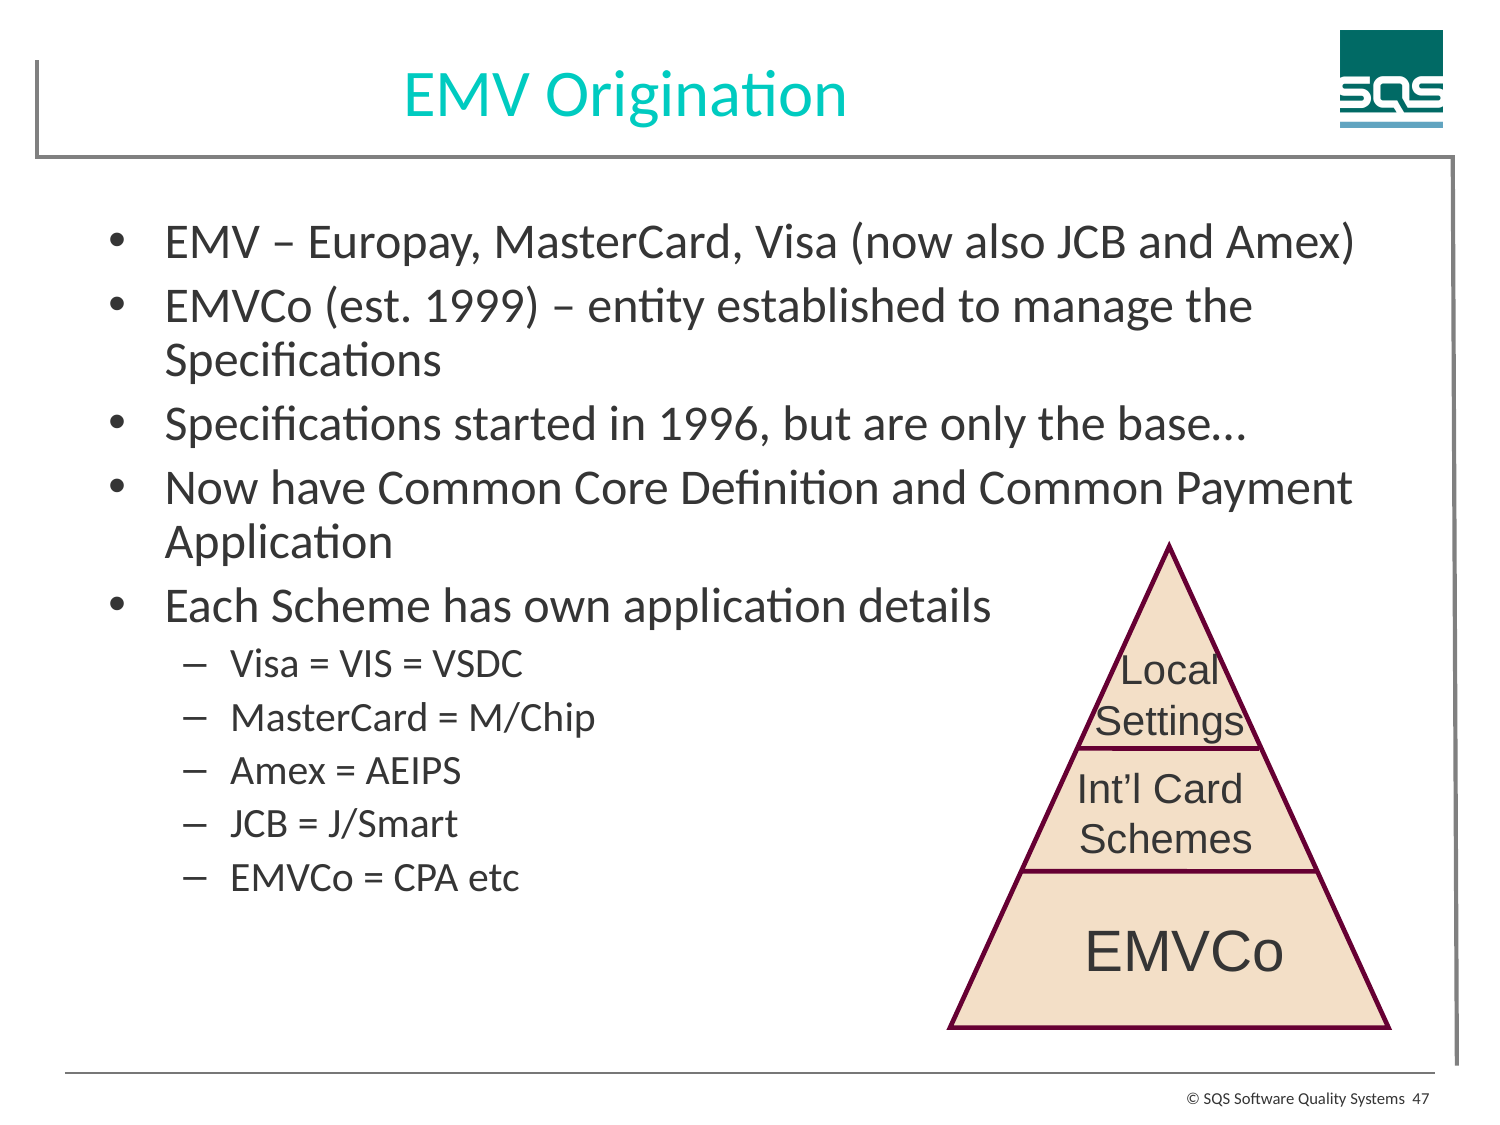

EMV Origination
EMV – Europay, MasterCard, Visa (now also JCB and Amex)
EMVCo (est. 1999) – entity established to manage the Specifications
Specifications started in 1996, but are only the base…
Now have Common Core Definition and Common Payment Application
Each Scheme has own application details
Visa = VIS = VSDC
MasterCard = M/Chip
Amex = AEIPS
JCB = J/Smart
EMVCo = CPA etc

Local
Settings

Int’l Card
Schemes

EMVCo
47
© SQS Software Quality Systems